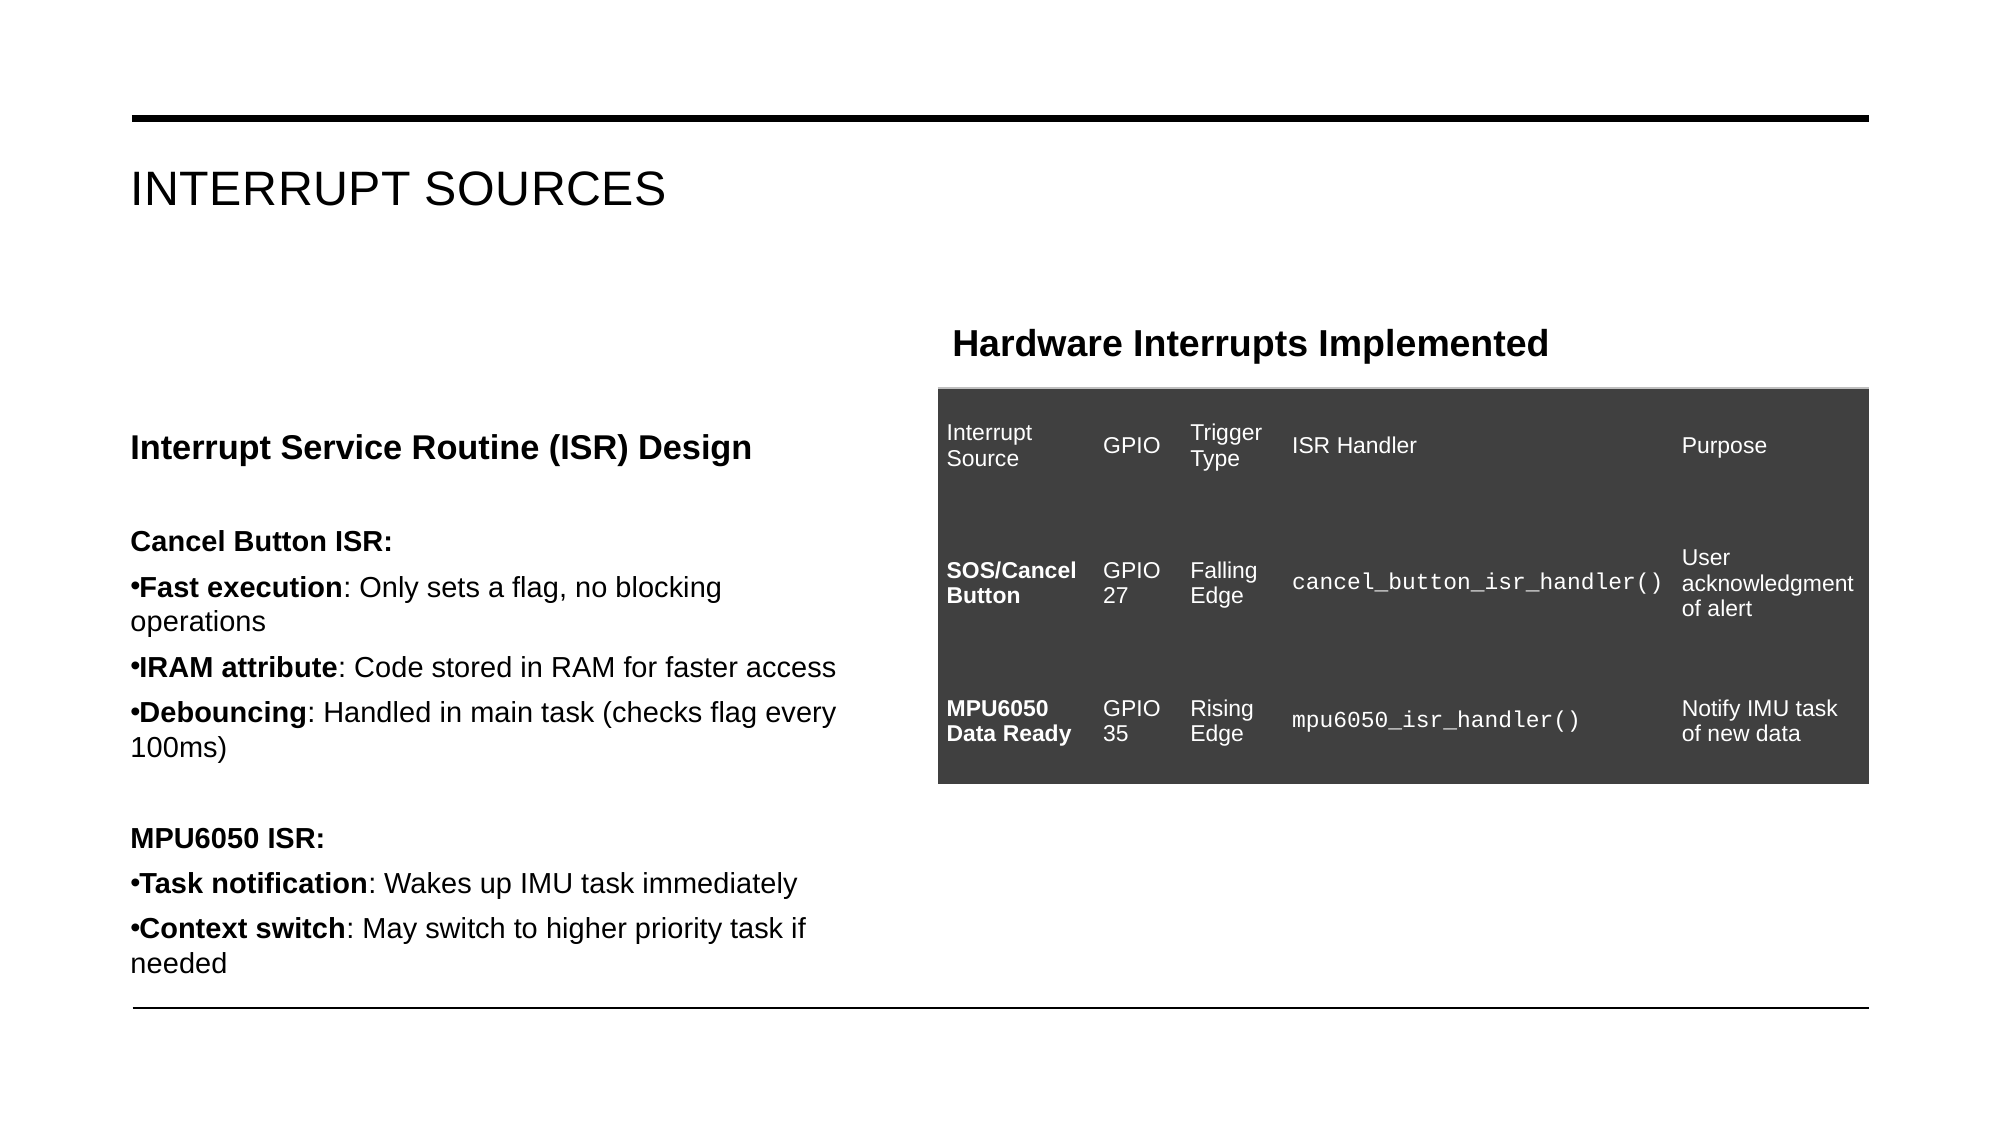

# Interrupt sources
Hardware Interrupts Implemented
| Interrupt Source | GPIO | Trigger Type | ISR Handler | Purpose |
| --- | --- | --- | --- | --- |
| SOS/Cancel Button | GPIO 27 | Falling Edge | cancel\_button\_isr\_handler() | User acknowledgment of alert |
| MPU6050 Data Ready | GPIO 35 | Rising Edge | mpu6050\_isr\_handler() | Notify IMU task of new data |
Interrupt Service Routine (ISR) Design

Cancel Button ISR:
Fast execution: Only sets a flag, no blocking operations
IRAM attribute: Code stored in RAM for faster access
Debouncing: Handled in main task (checks flag every 100ms)

MPU6050 ISR:
Task notification: Wakes up IMU task immediately
Context switch: May switch to higher priority task if needed